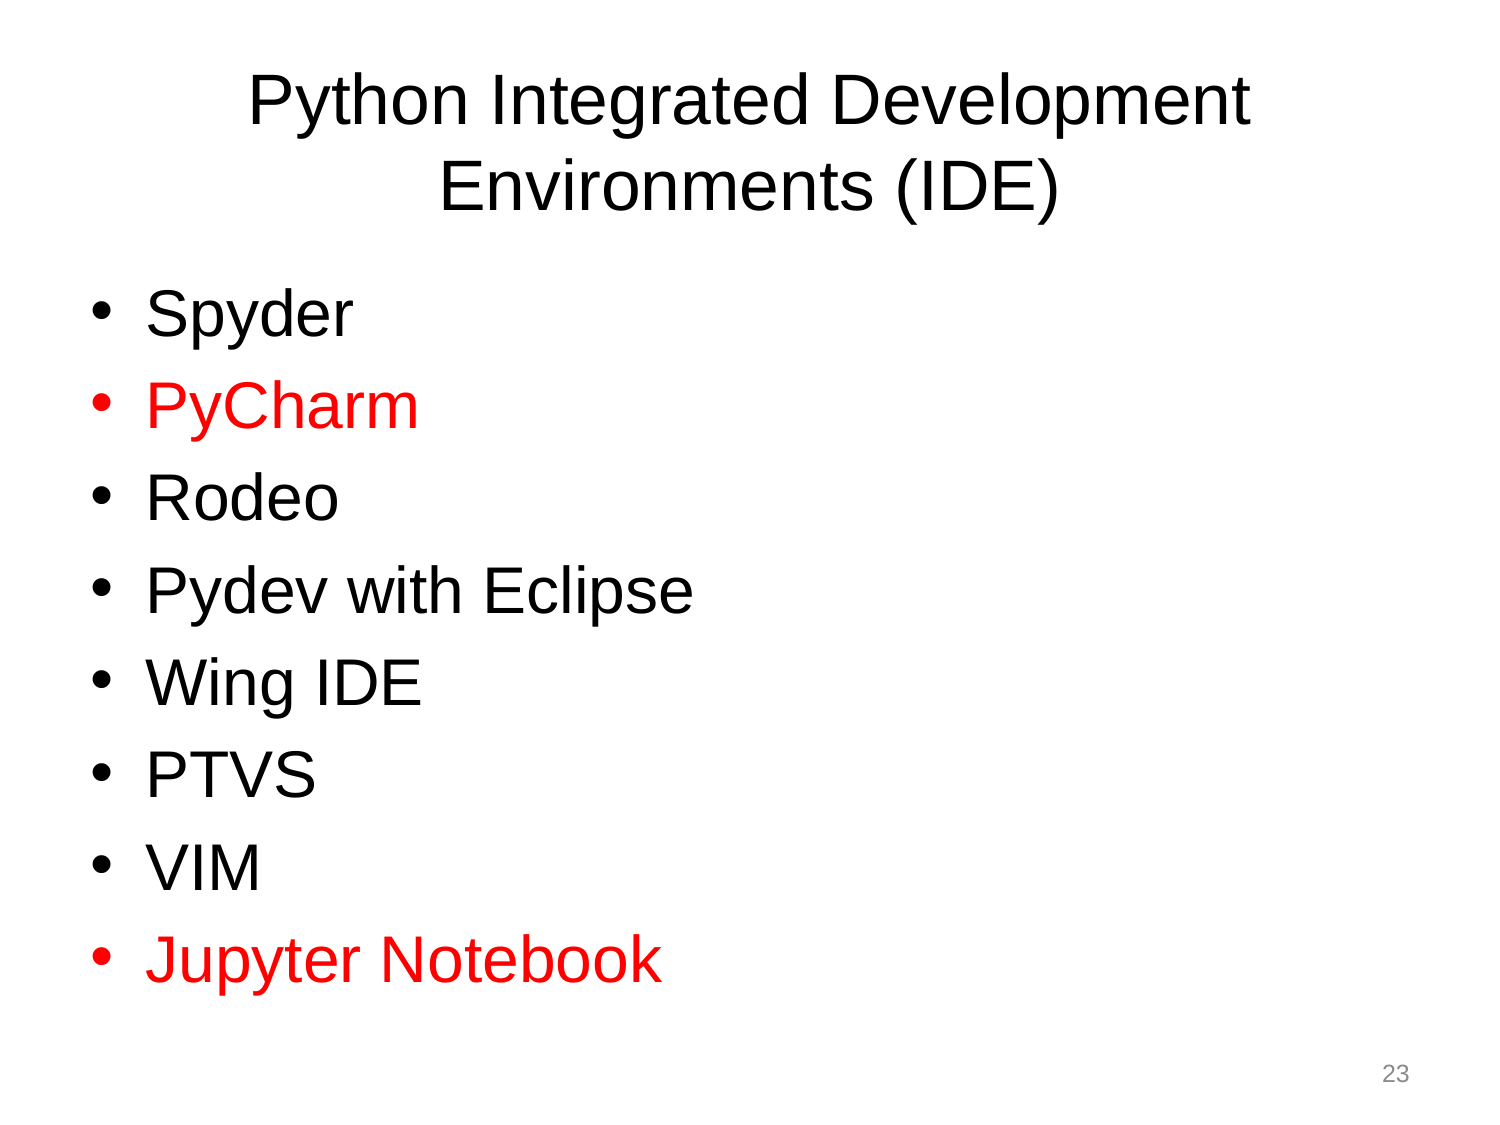

# Python Integrated Development Environments (IDE)
Spyder
PyCharm
Rodeo
Pydev with Eclipse
Wing IDE
PTVS
VIM
Jupyter Notebook

23